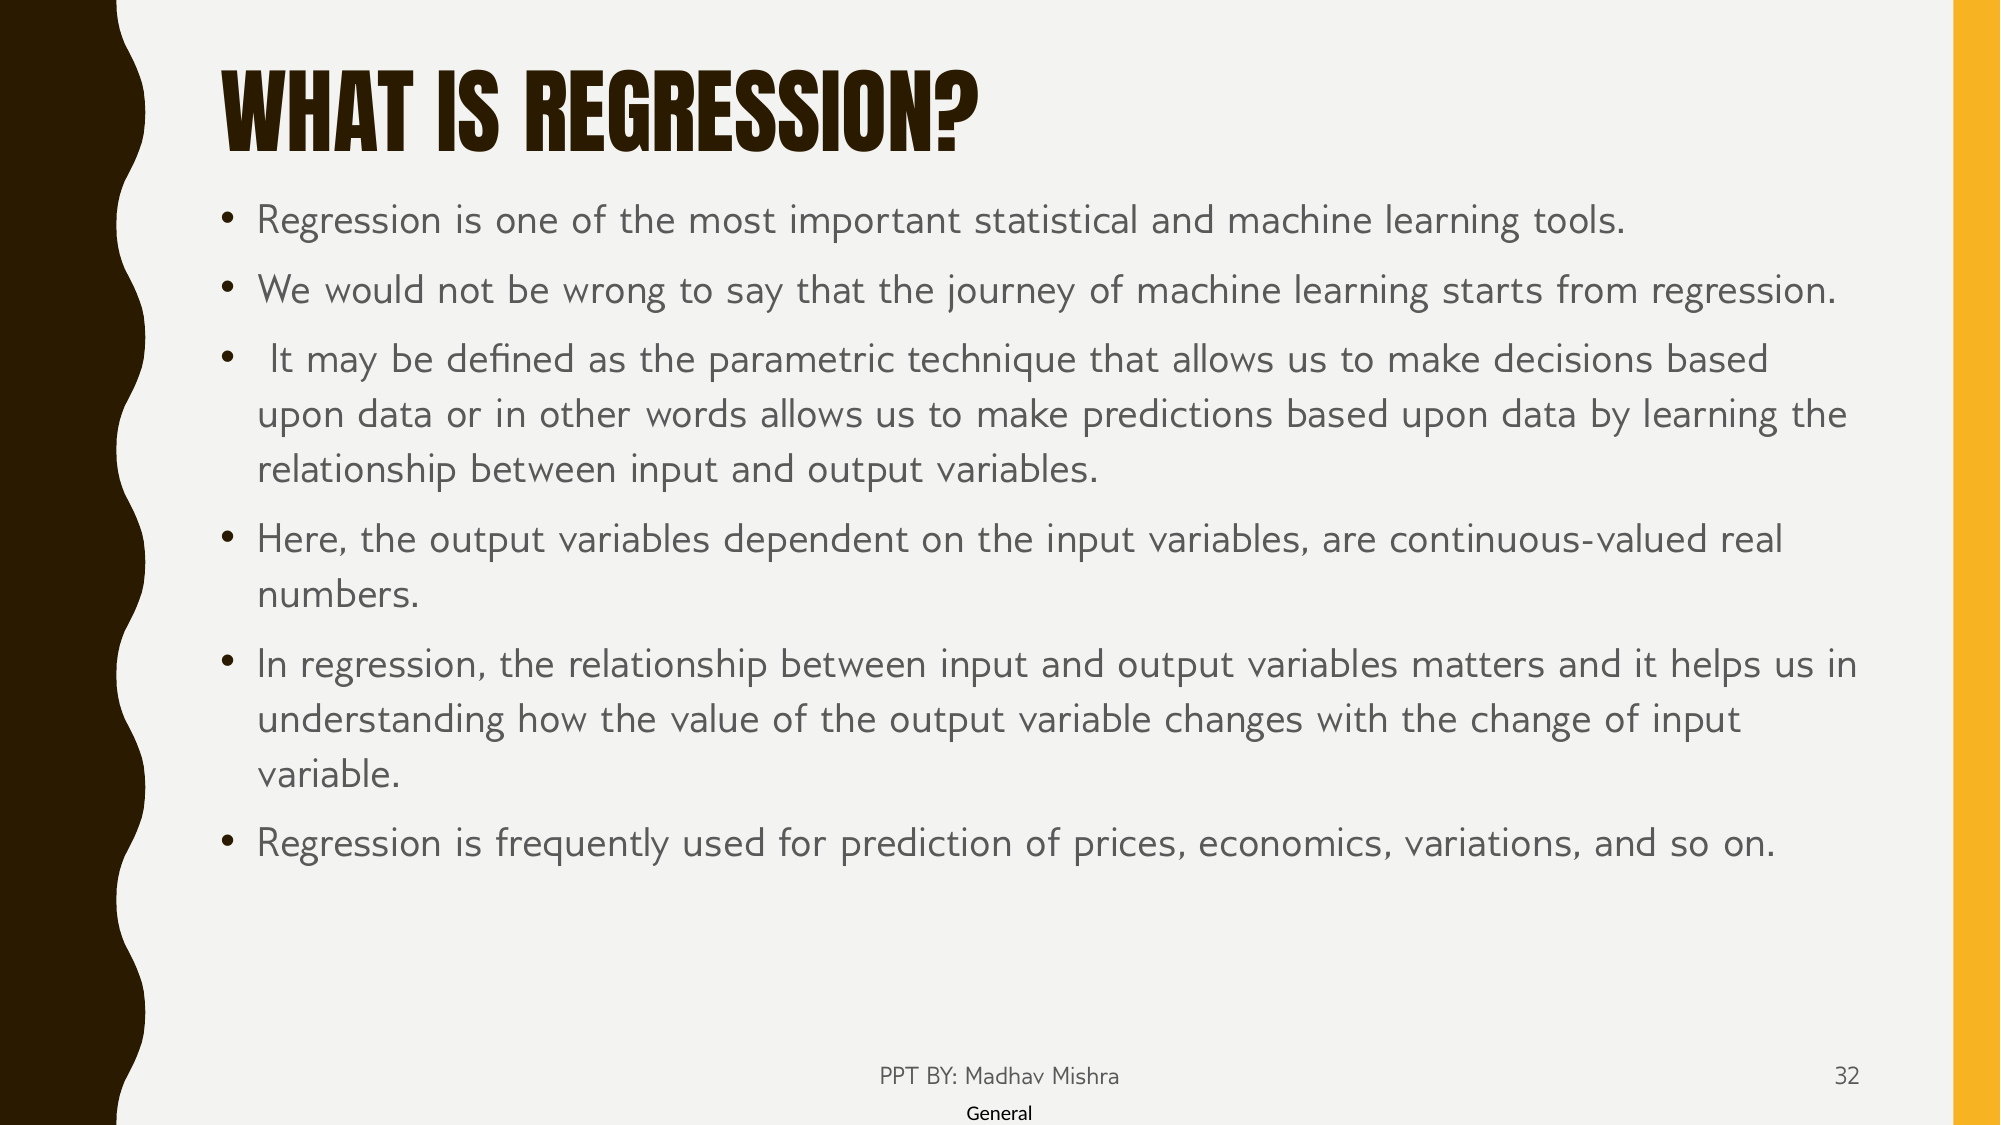

# WHAT IS REGRESSION?
Regression is one of the most important statistical and machine learning tools.
We would not be wrong to say that the journey of machine learning starts from regression.
 It may be defined as the parametric technique that allows us to make decisions based upon data or in other words allows us to make predictions based upon data by learning the relationship between input and output variables.
Here, the output variables dependent on the input variables, are continuous-valued real numbers.
In regression, the relationship between input and output variables matters and it helps us in understanding how the value of the output variable changes with the change of input variable.
Regression is frequently used for prediction of prices, economics, variations, and so on.

PPT BY: Madhav Mishra
32